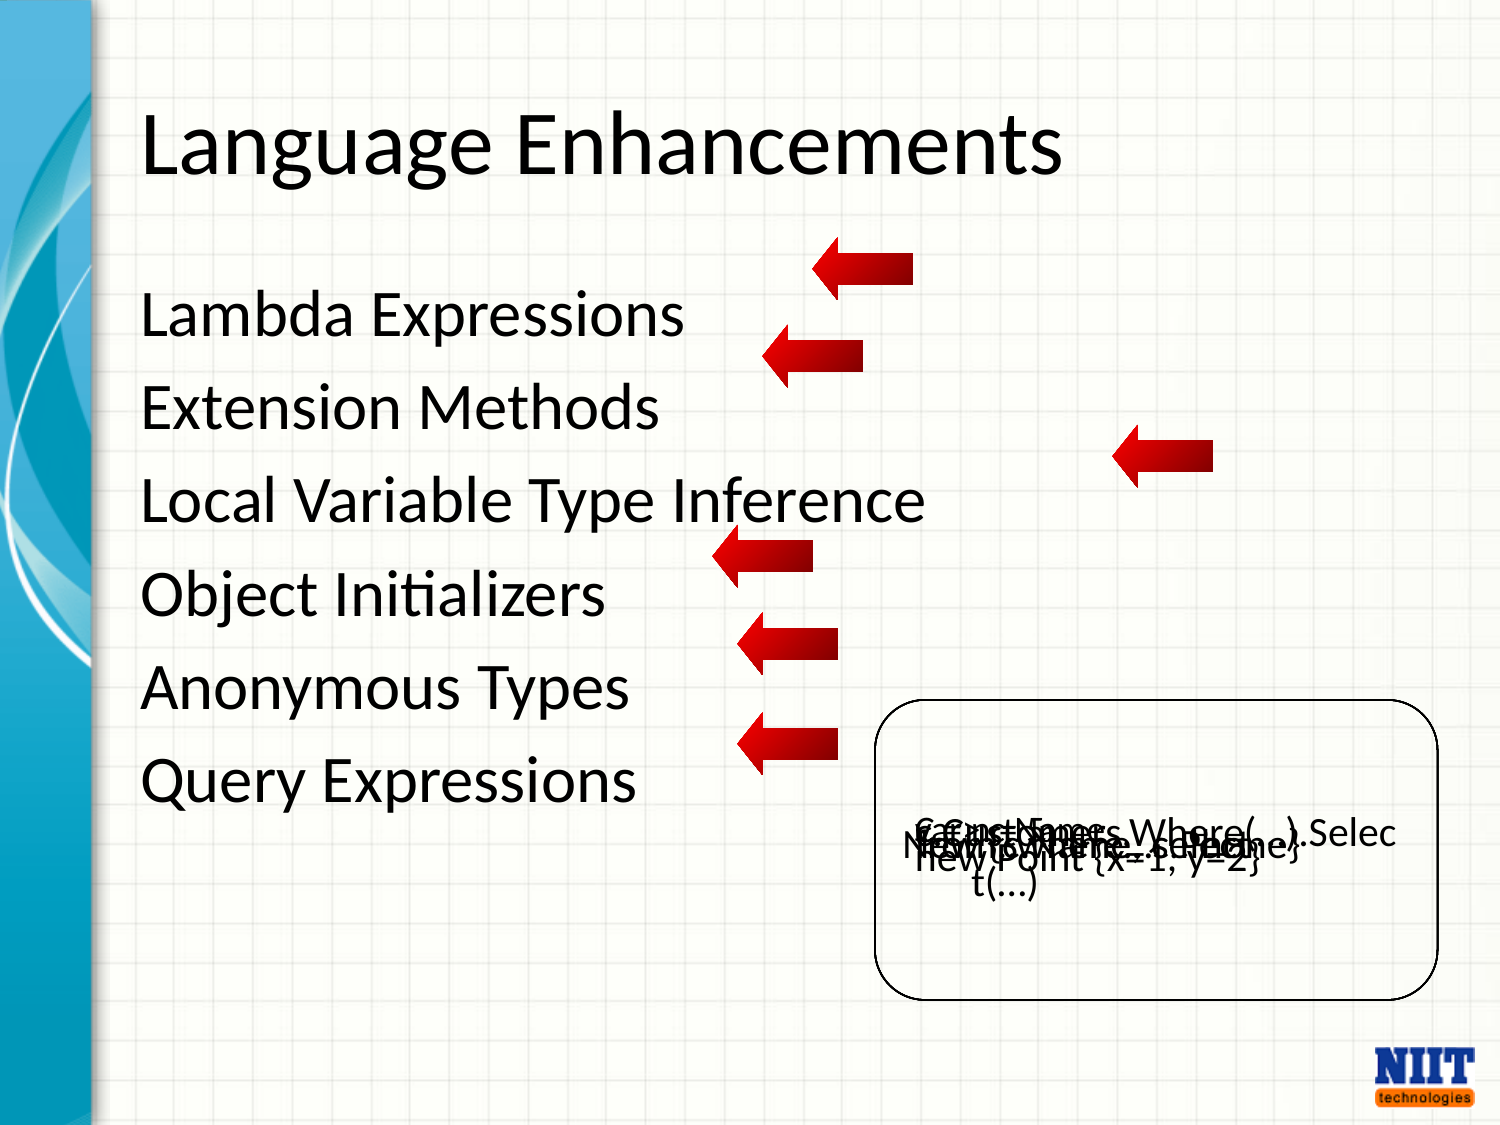

# Language Enhancements

Lambda Expressions
Extension Methods
Local Variable Type Inference
Object Initializers
Anonymous Types
Query Expressions

C => c.Name
c.Customers.Where(…).Select(…)
var n = 5;
New {c.Name, c.Phone}
from..where…select
new Point {x=1, y=2}